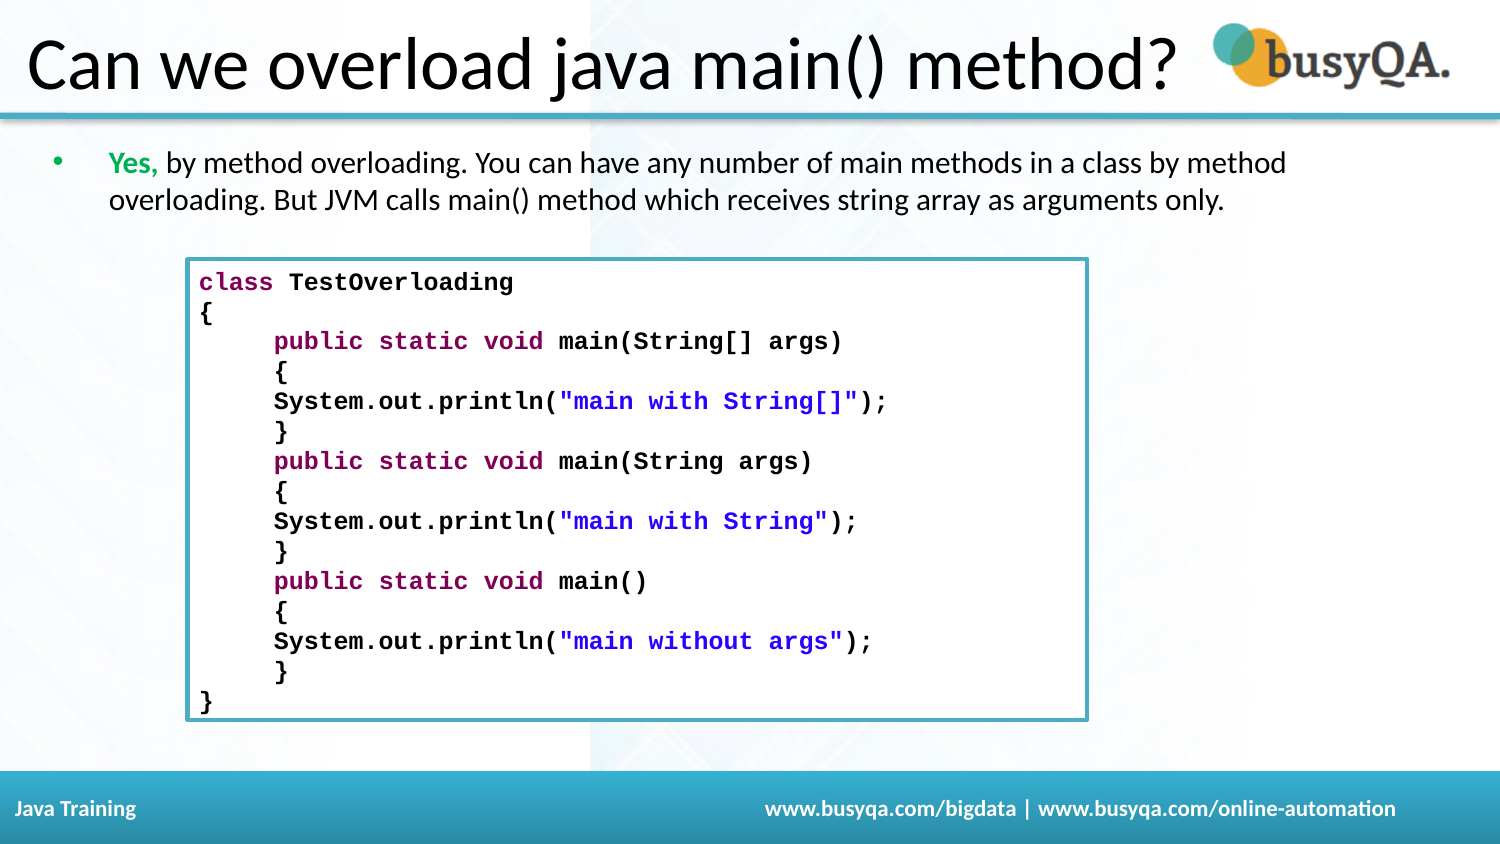

# Can we overload java main() method?
Yes, by method overloading. You can have any number of main methods in a class by method overloading. But JVM calls main() method which receives string array as arguments only.
class TestOverloading
{
public static void main(String[] args)
{
System.out.println("main with String[]");
}
public static void main(String args)
{
System.out.println("main with String");
}
public static void main()
{
System.out.println("main without args");
}
}
60